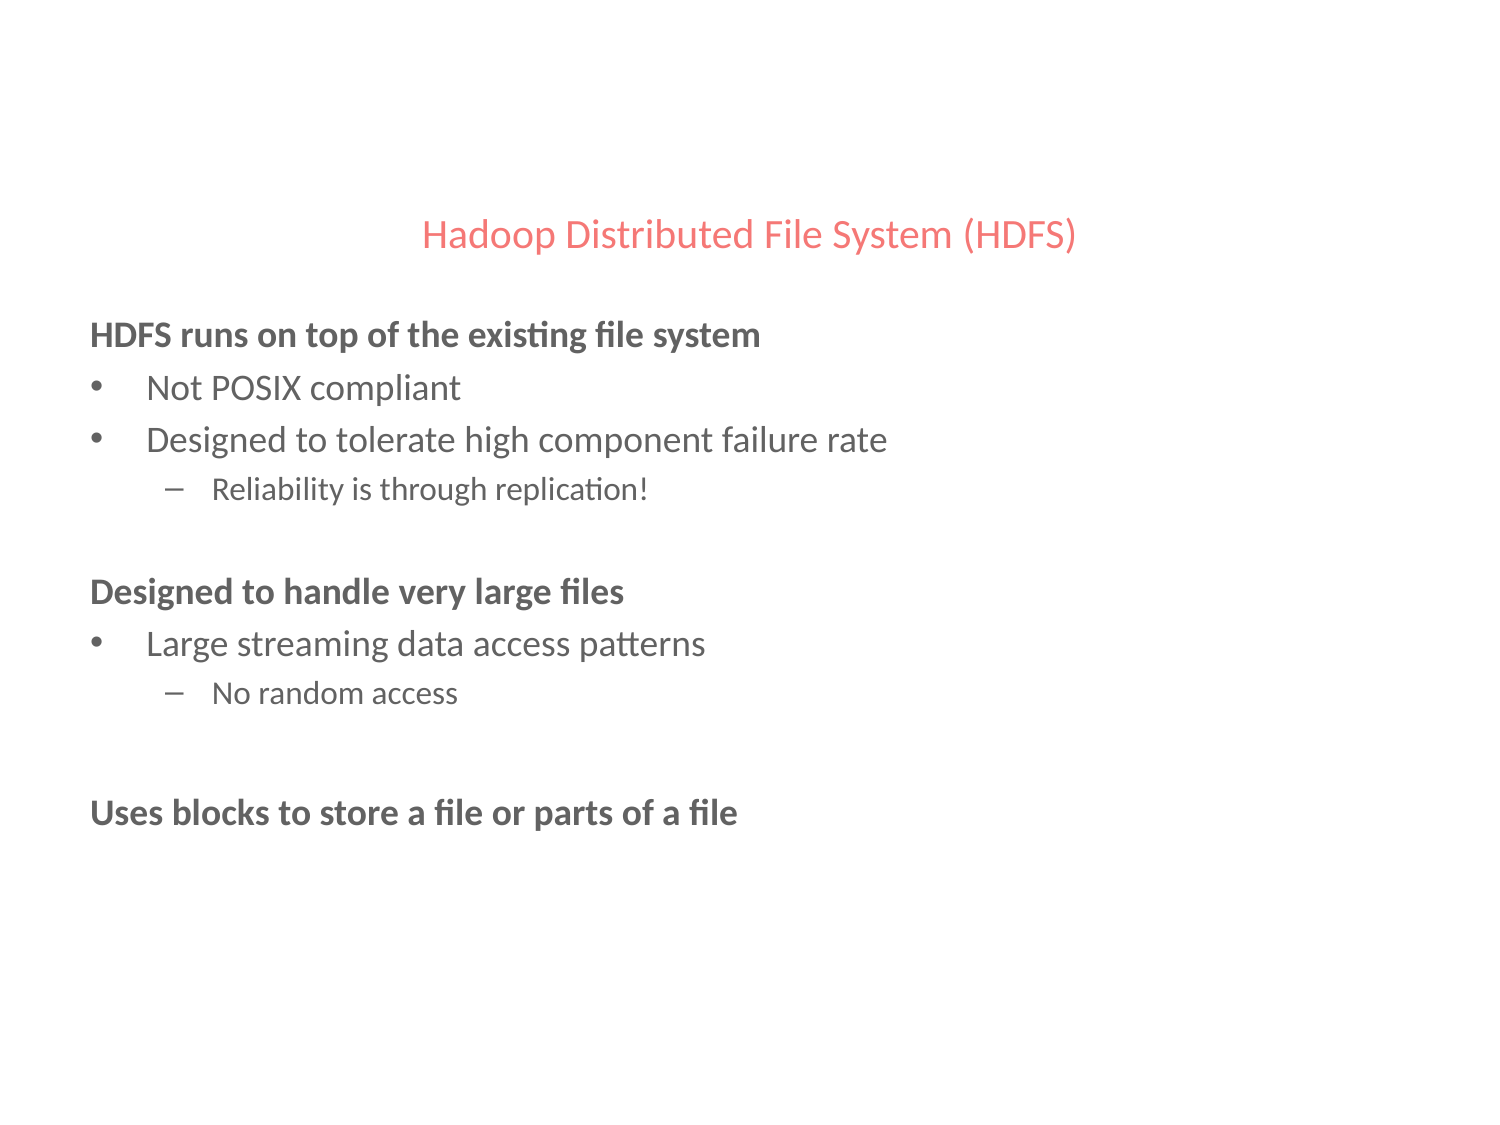

# Hadoop Distributed File System (HDFS)
HDFS runs on top of the existing file system
Not POSIX compliant
Designed to tolerate high component failure rate
Reliability is through replication!

Designed to handle very large files
Large streaming data access patterns
No random access

Uses blocks to store a file or parts of a file